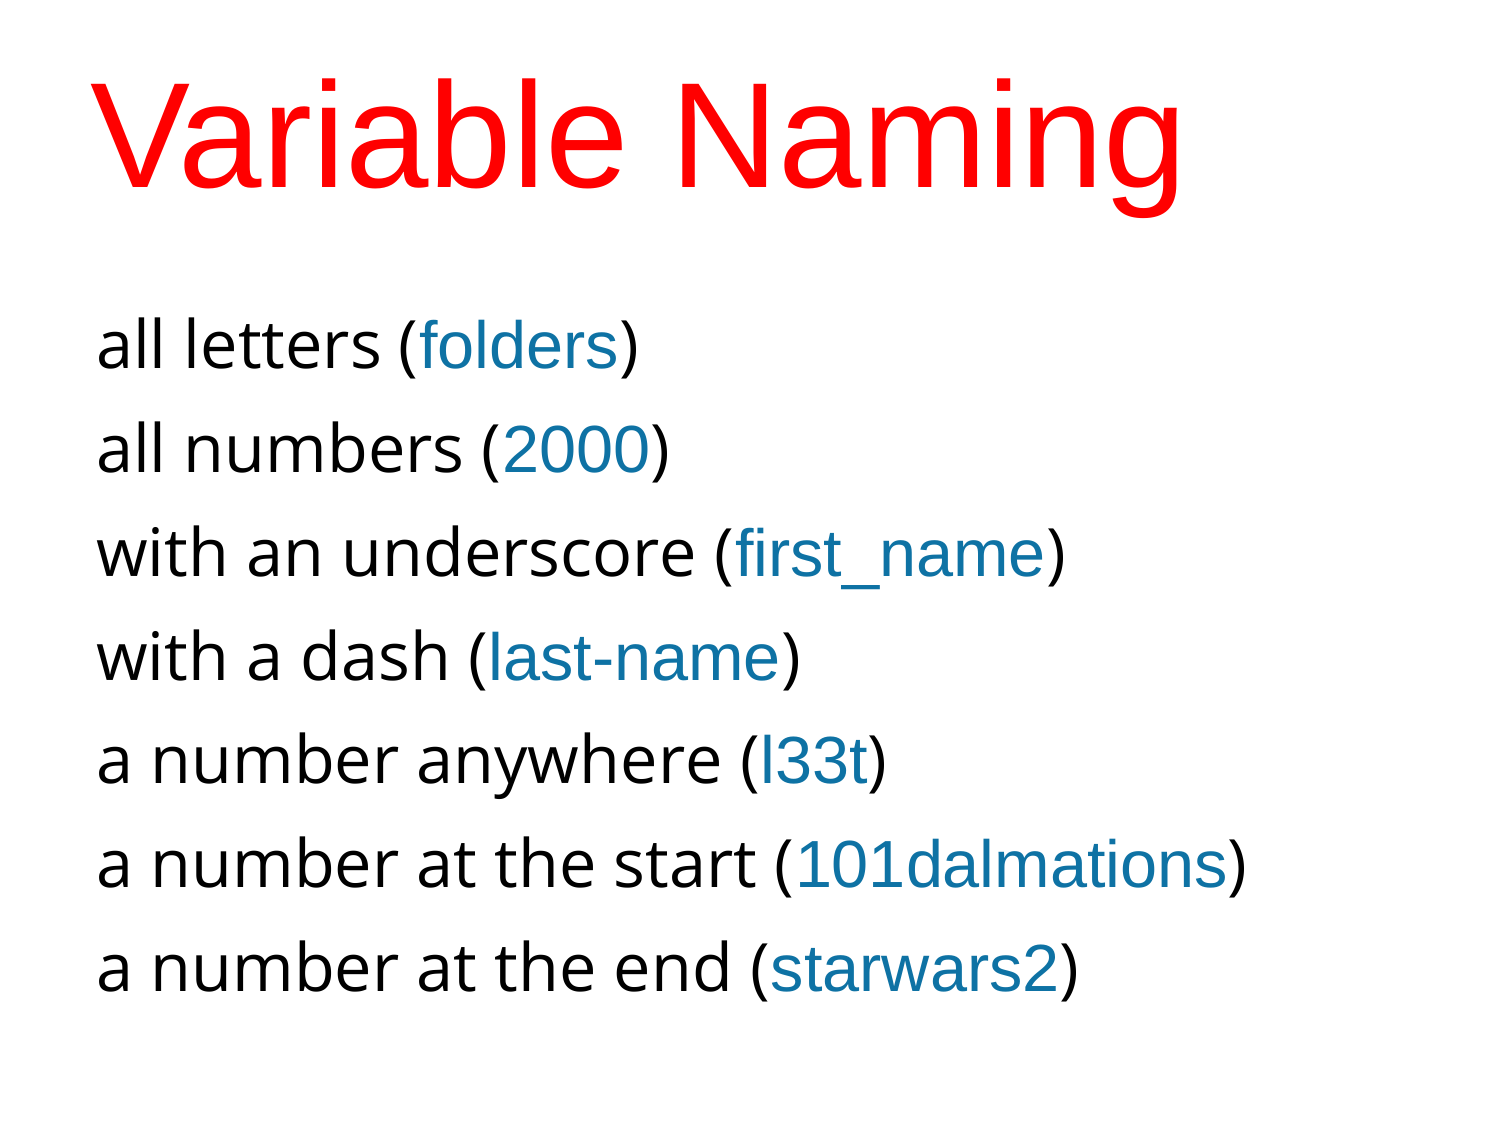

# Variable Naming
all letters (folders)
all numbers (2000)
with an underscore (first_name)
with a dash (last-name)
a number anywhere (l33t)
a number at the start (101dalmations)
a number at the end (starwars2)